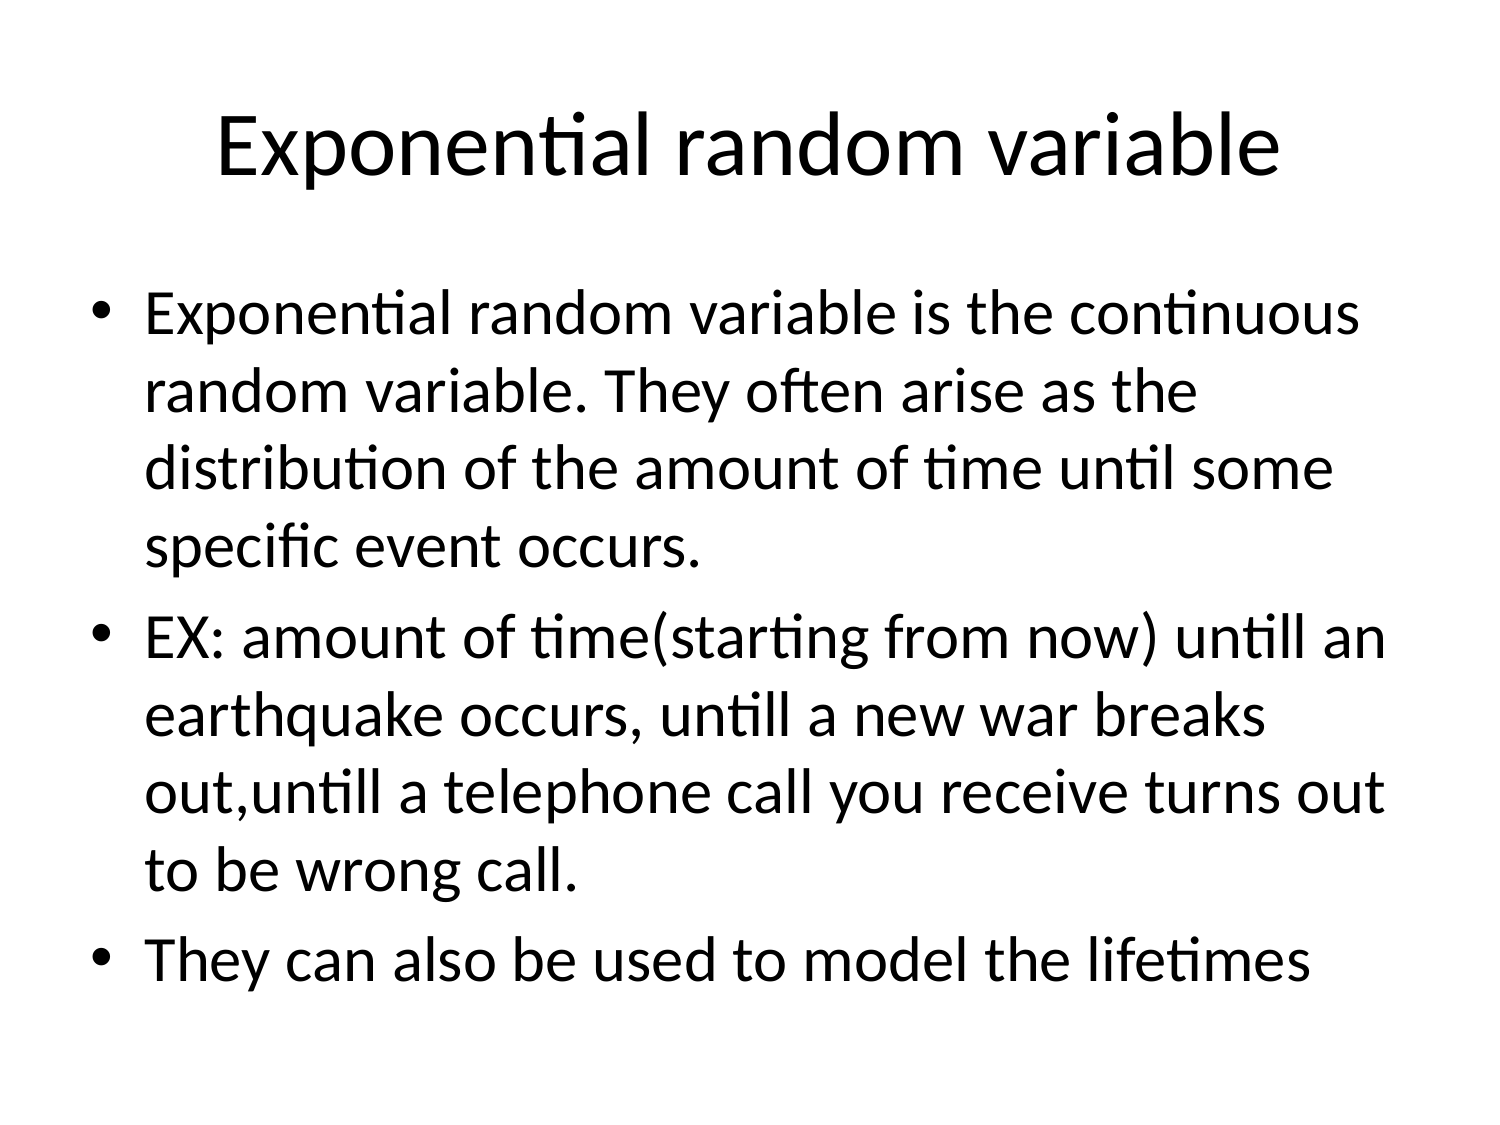

# Exponential random variable
Exponential random variable is the continuous random variable. They often arise as the distribution of the amount of time until some specific event occurs.
EX: amount of time(starting from now) untill an earthquake occurs, untill a new war breaks out,untill a telephone call you receive turns out to be wrong call.
They can also be used to model the lifetimes